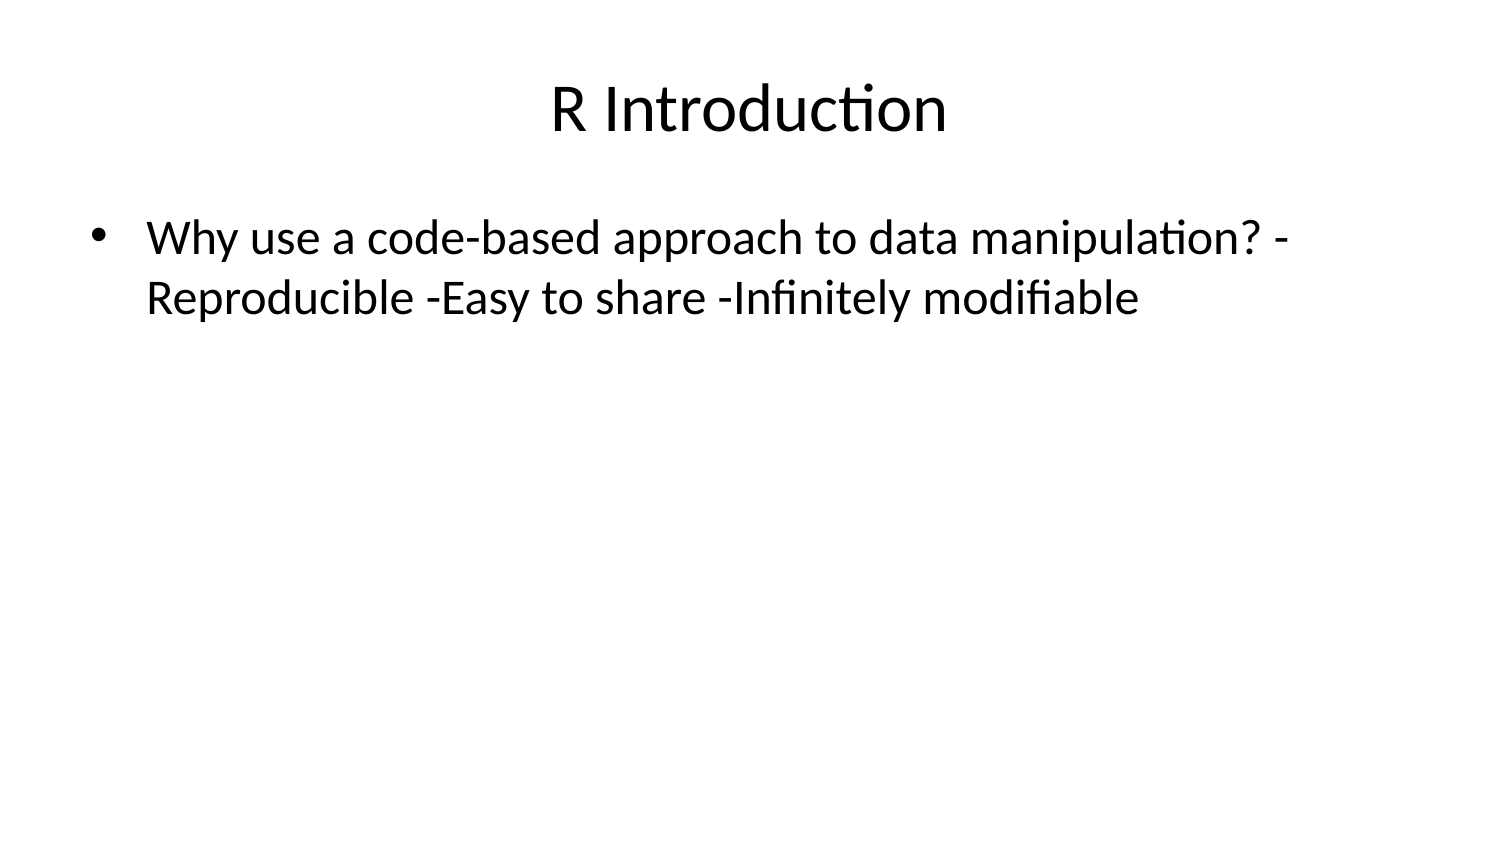

# R Introduction
Why use a code-based approach to data manipulation? -Reproducible -Easy to share -Infinitely modifiable